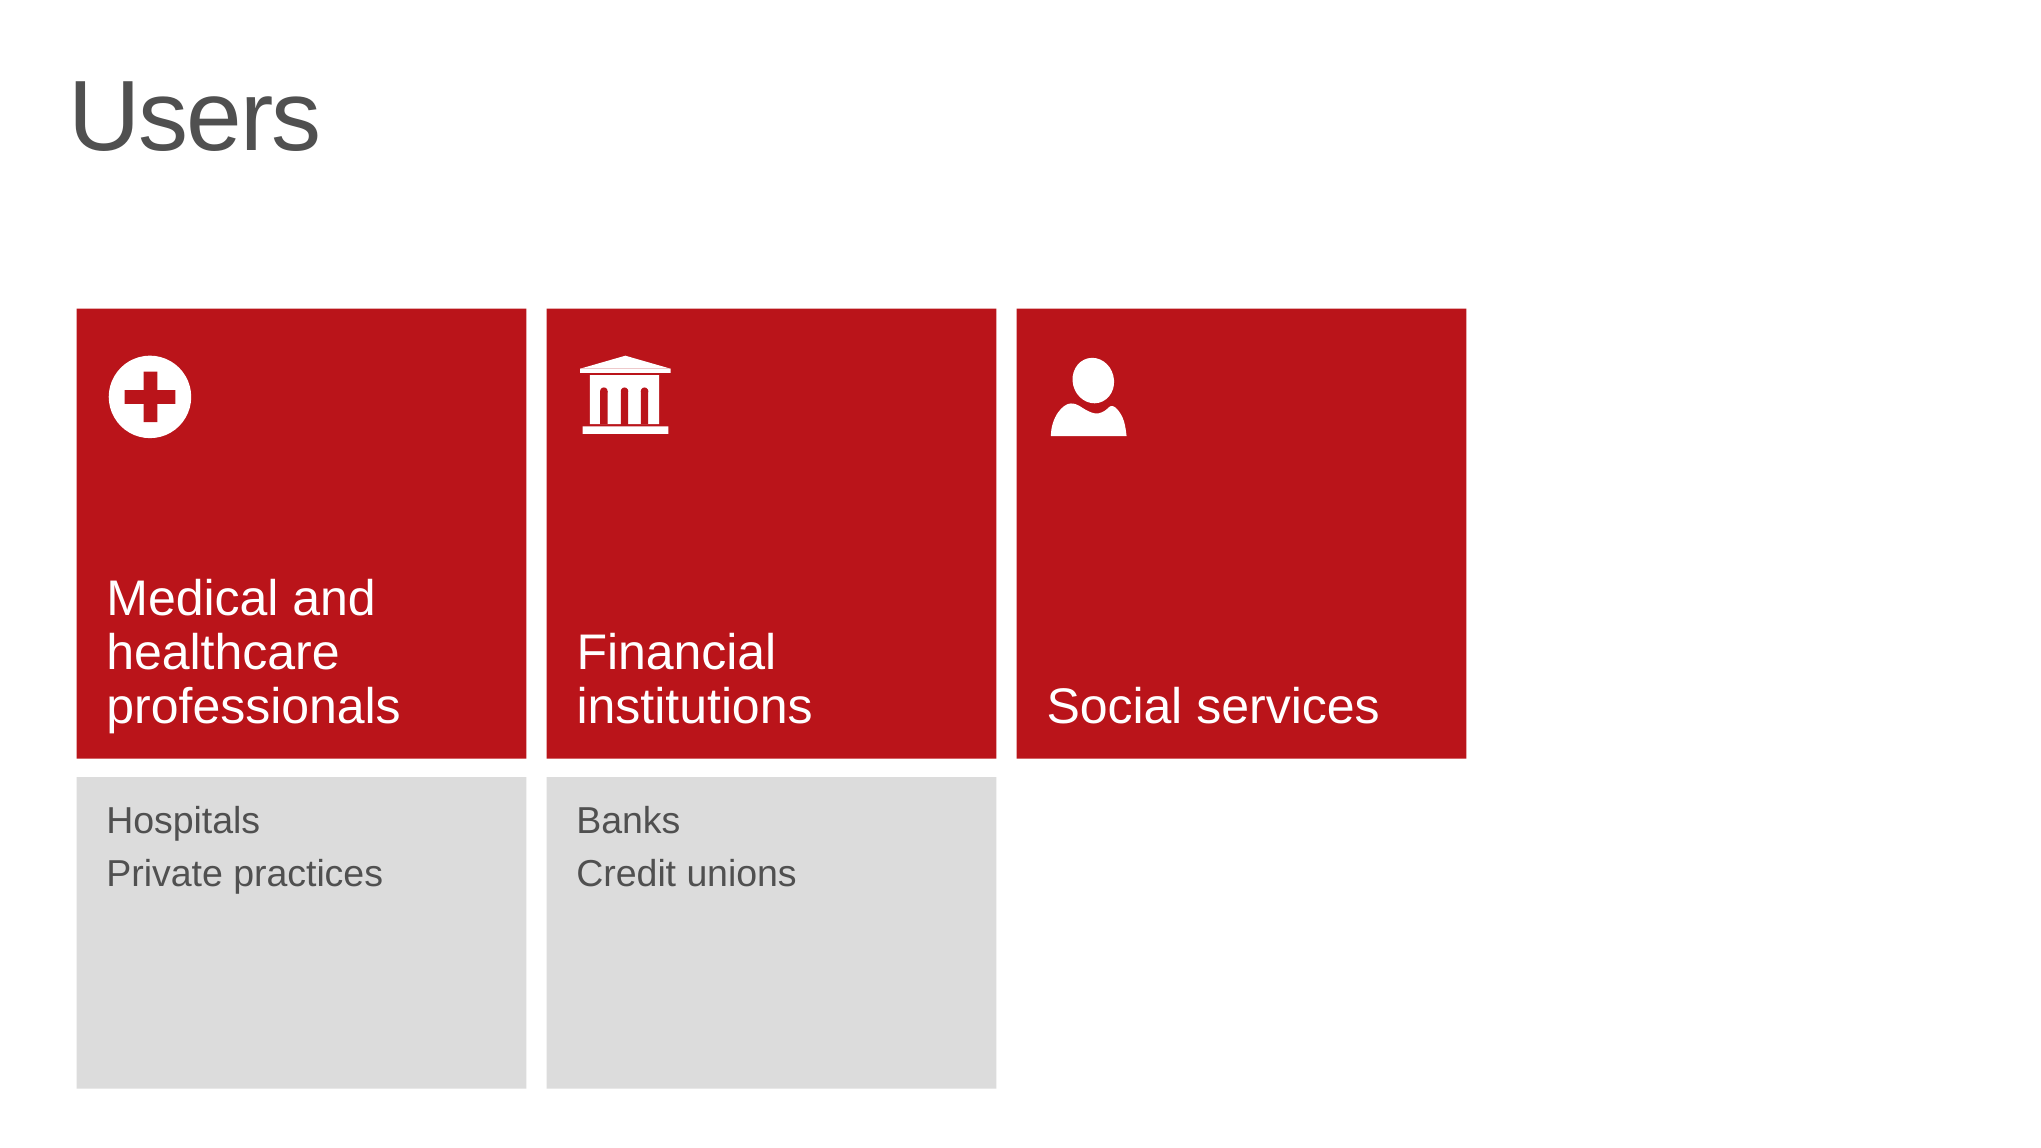

# Users

Medical and healthcare professionals

Financial institutions

Social services

Hospitals
Private practices

Banks
Credit unions